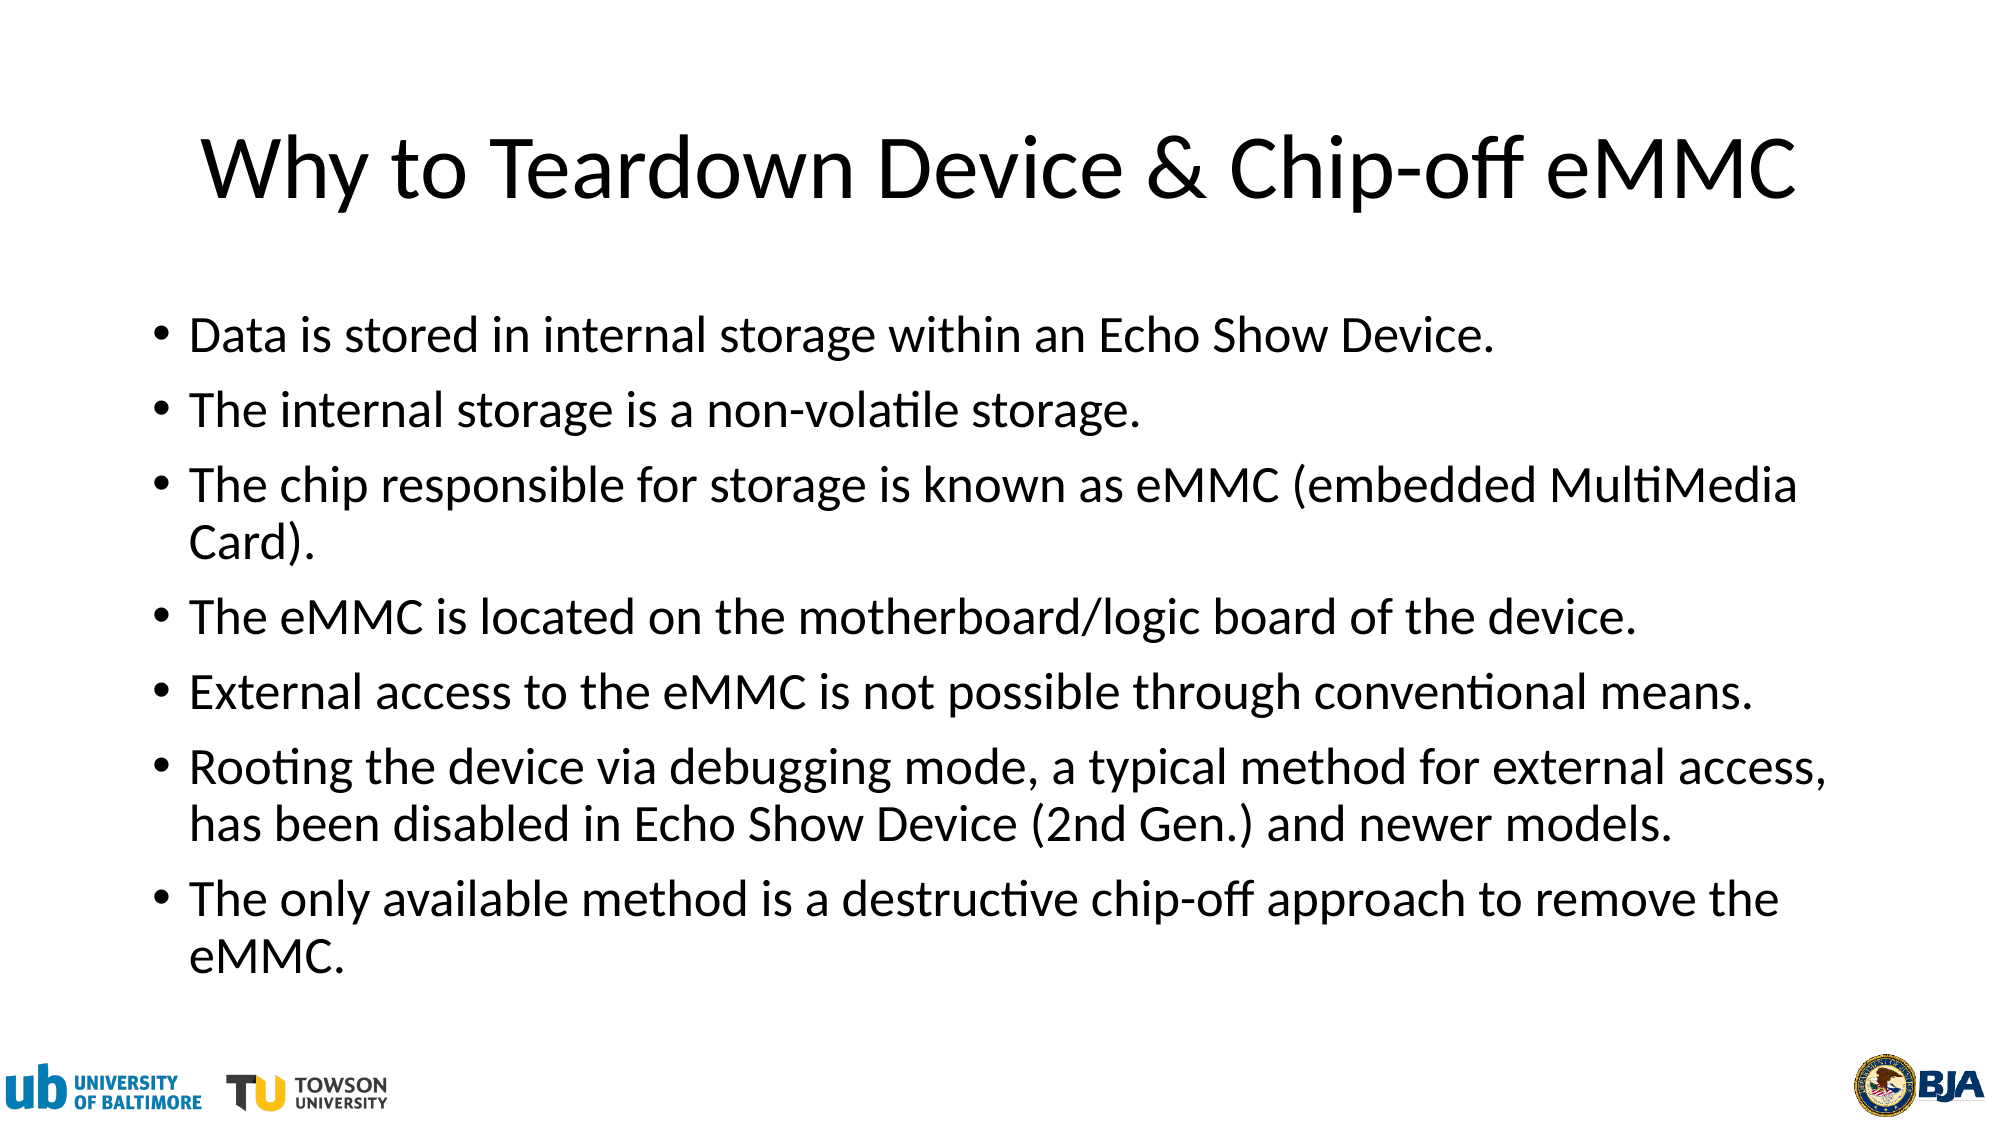

# Why to Teardown Device & Chip-off eMMC
Data is stored in internal storage within an Echo Show Device.
The internal storage is a non-volatile storage.
The chip responsible for storage is known as eMMC (embedded MultiMedia Card).
The eMMC is located on the motherboard/logic board of the device.
External access to the eMMC is not possible through conventional means.
Rooting the device via debugging mode, a typical method for external access, has been disabled in Echo Show Device (2nd Gen.) and newer models.
The only available method is a destructive chip-off approach to remove the eMMC.